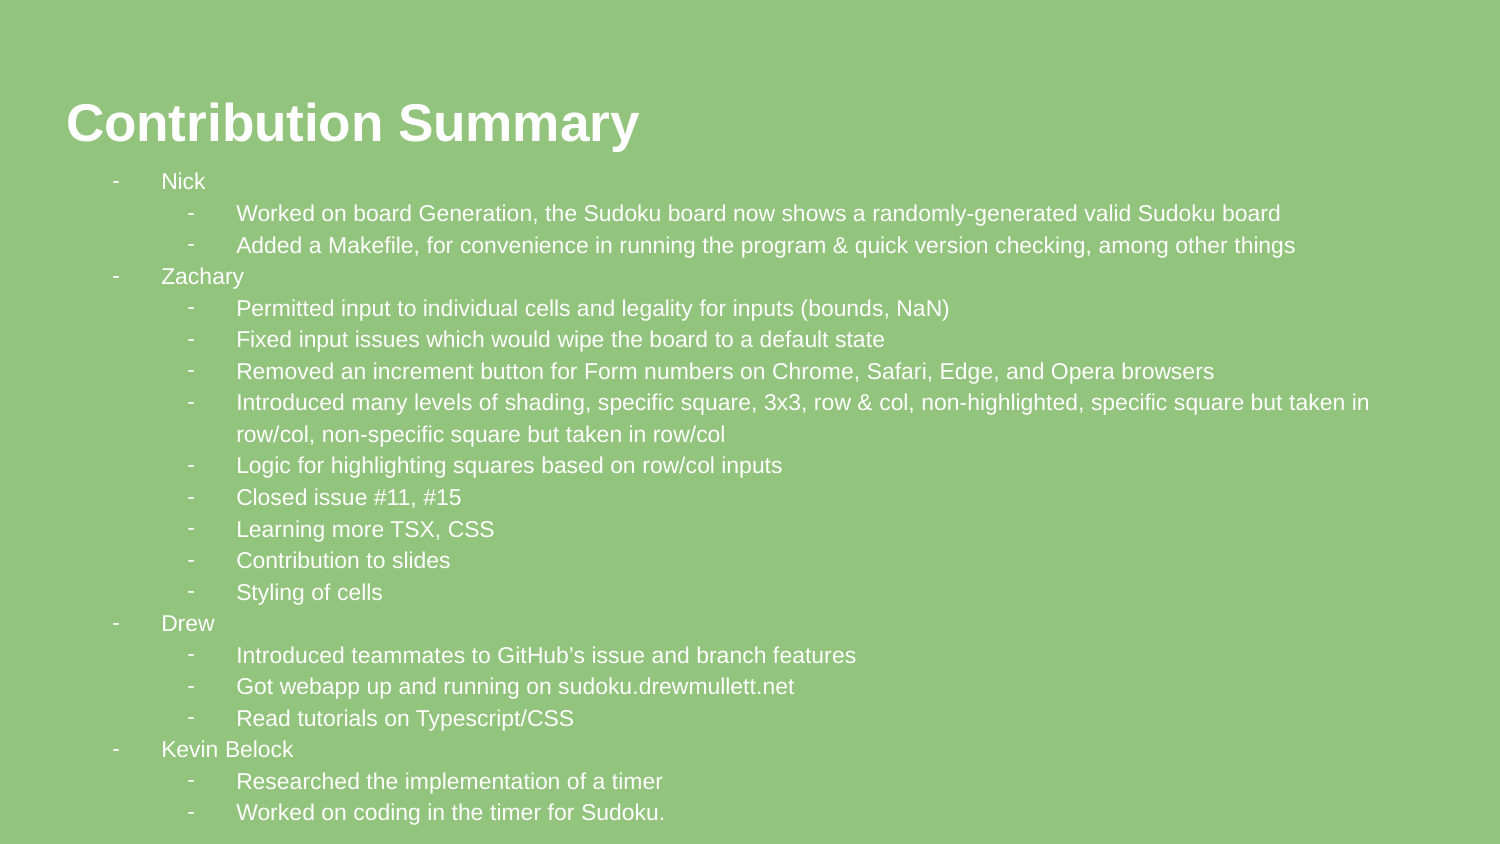

# Contribution Summary
Nick
Worked on board Generation, the Sudoku board now shows a randomly-generated valid Sudoku board
Added a Makefile, for convenience in running the program & quick version checking, among other things
Zachary
Permitted input to individual cells and legality for inputs (bounds, NaN)
Fixed input issues which would wipe the board to a default state
Removed an increment button for Form numbers on Chrome, Safari, Edge, and Opera browsers
Introduced many levels of shading, specific square, 3x3, row & col, non-highlighted, specific square but taken in row/col, non-specific square but taken in row/col
Logic for highlighting squares based on row/col inputs
Closed issue #11, #15
Learning more TSX, CSS
Contribution to slides
Styling of cells
Drew
Introduced teammates to GitHub’s issue and branch features
Got webapp up and running on sudoku.drewmullett.net
Read tutorials on Typescript/CSS
Kevin Belock
Researched the implementation of a timer
Worked on coding in the timer for Sudoku.